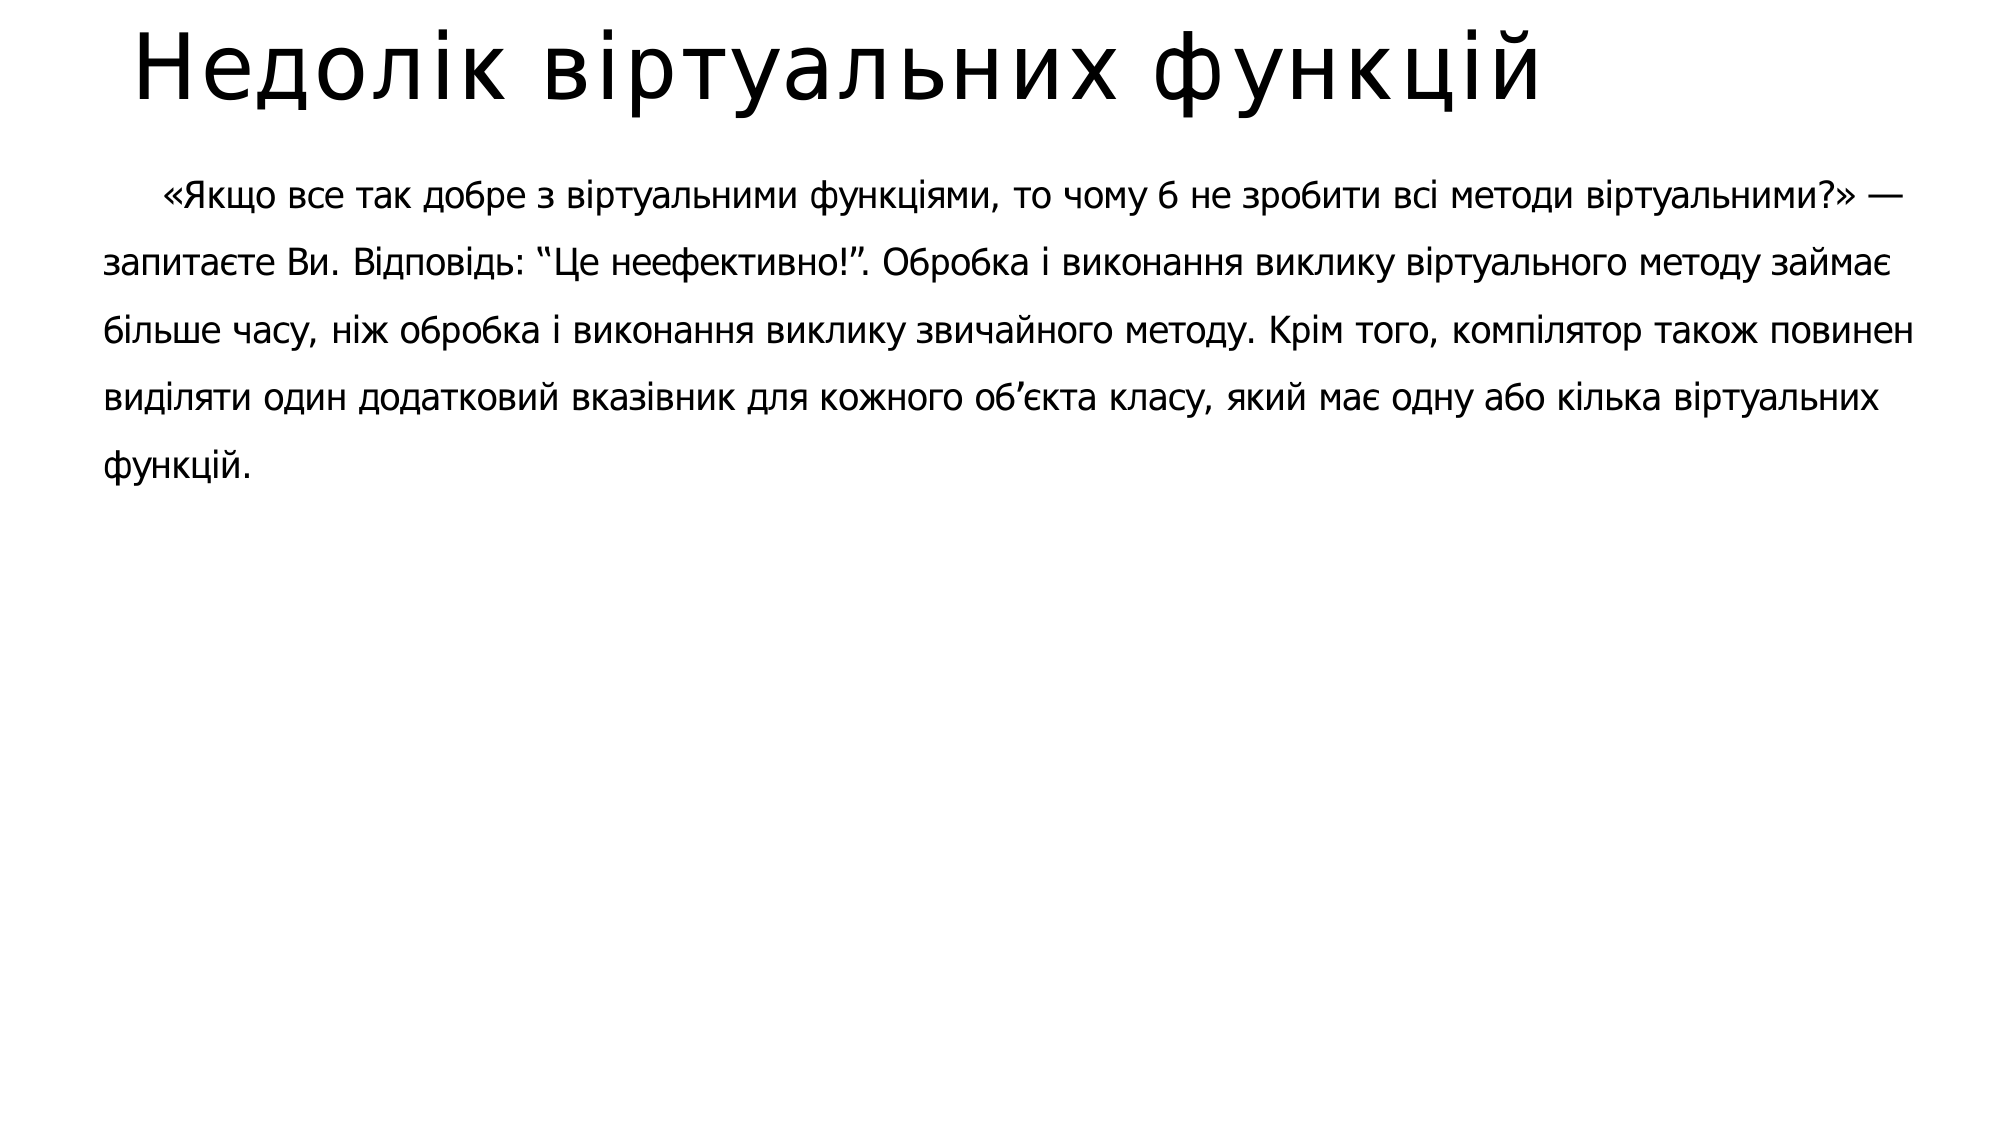

# Недолік віртуальних функцій
«Якщо все так добре з віртуальними функціями, то чому б не зробити всі методи віртуальними?» — запитаєте Ви. Відповідь: “Це неефективно!”. Обробка і виконання виклику віртуального методу займає більше часу, ніж обробка і виконання виклику звичайного методу. Крім того, компілятор також повинен виділяти один додатковий вказівник для кожного об’єкта класу, який має одну або кілька віртуальних функцій.